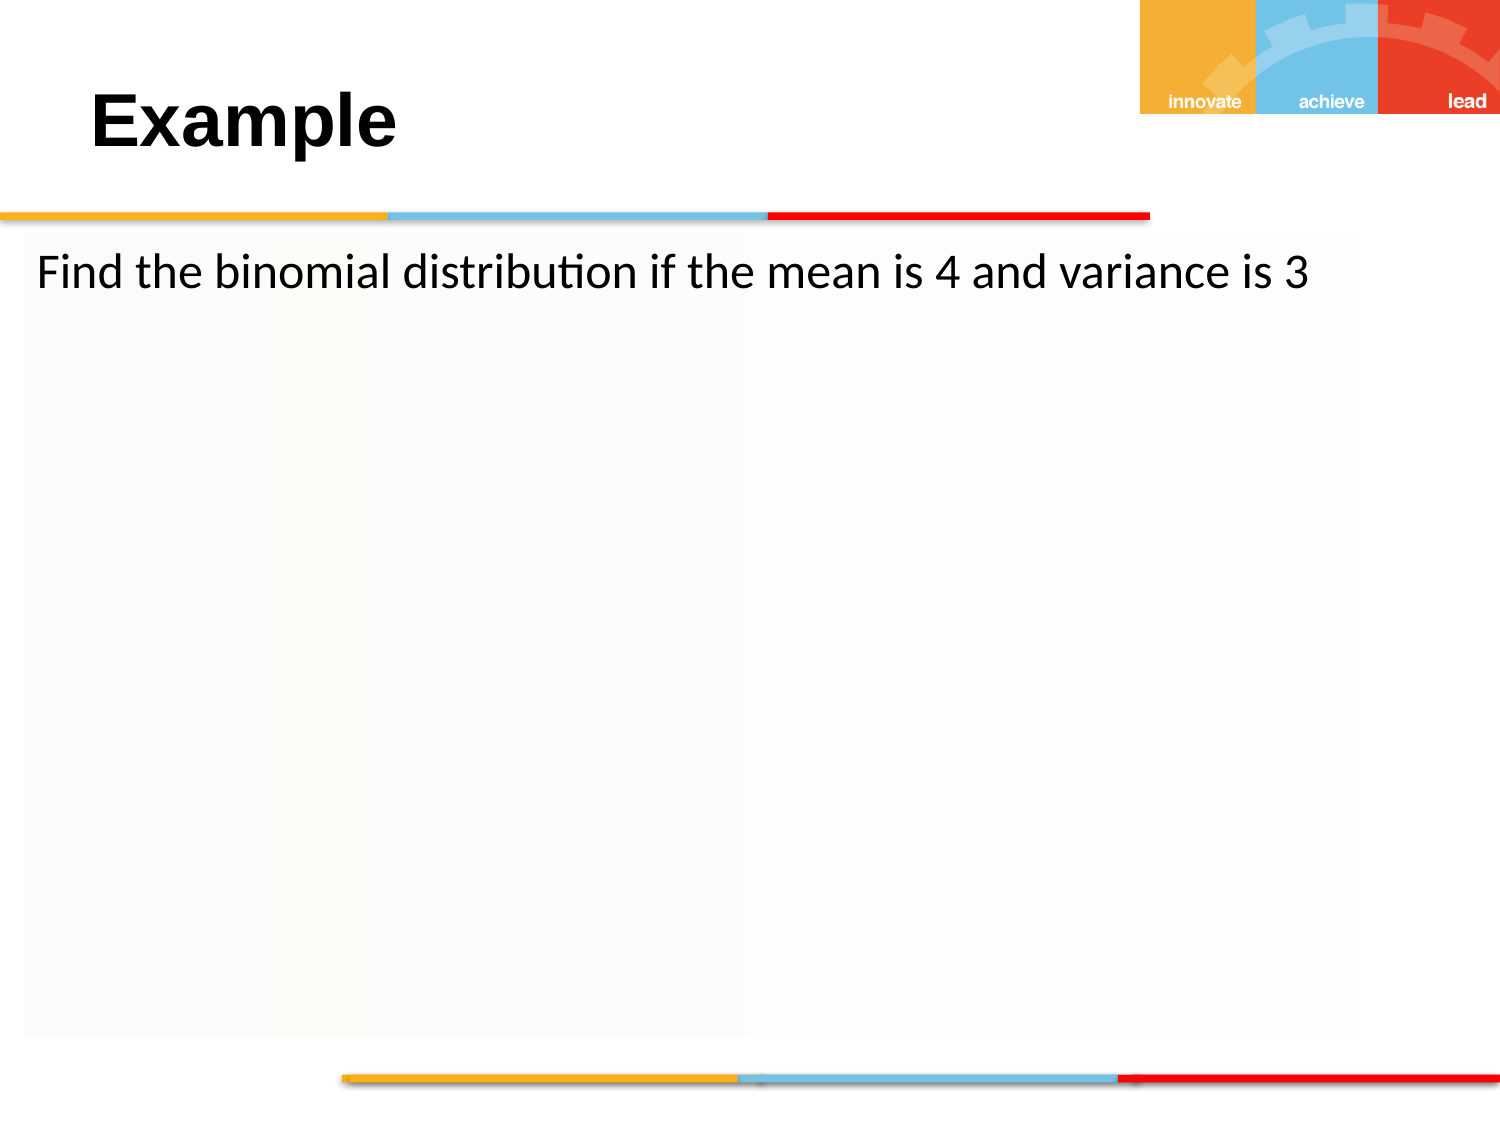

Example
Find the binomial distribution if the mean is 4 and variance is 3